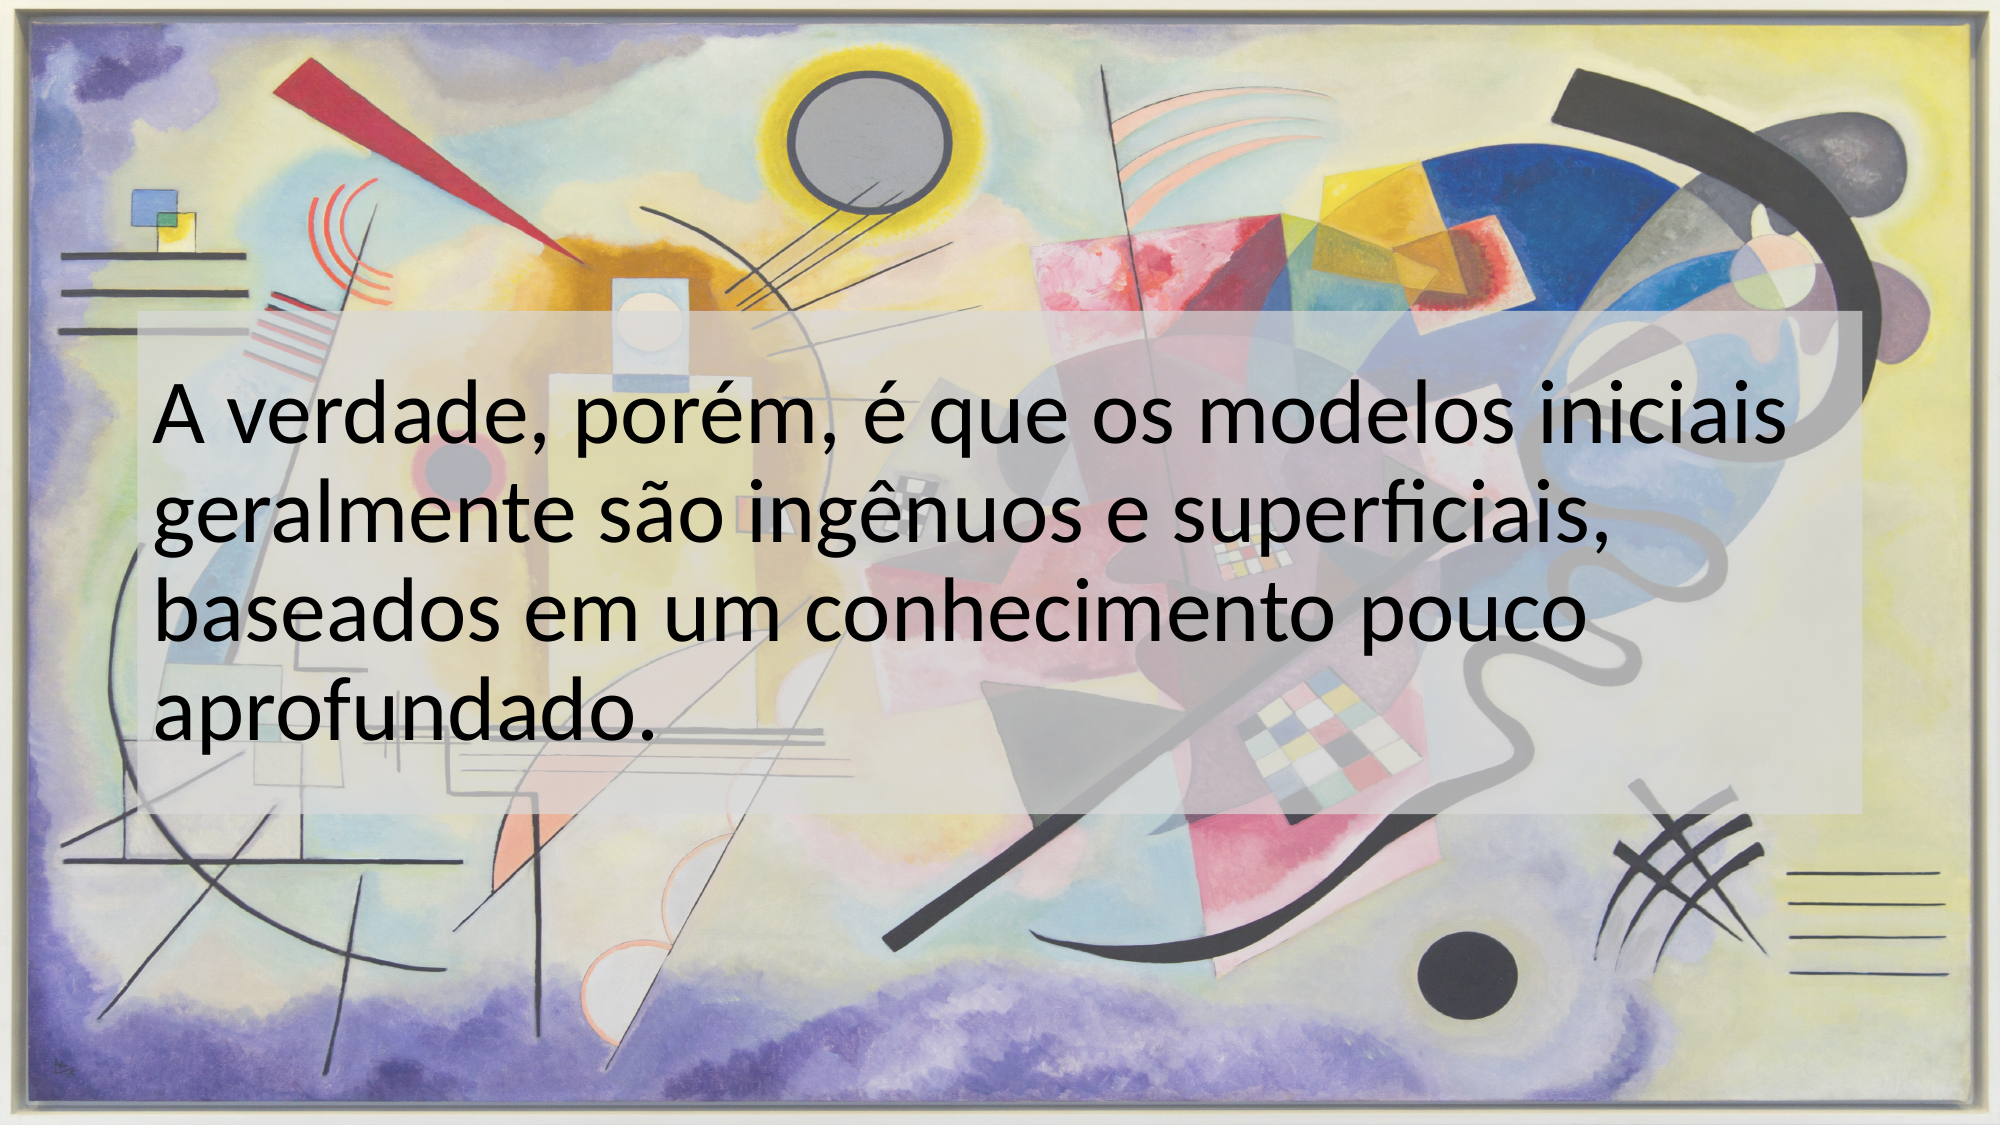

# A verdade, porém, é que os modelos iniciais geralmente são ingênuos e superficiais, baseados em um conhecimento pouco aprofundado.